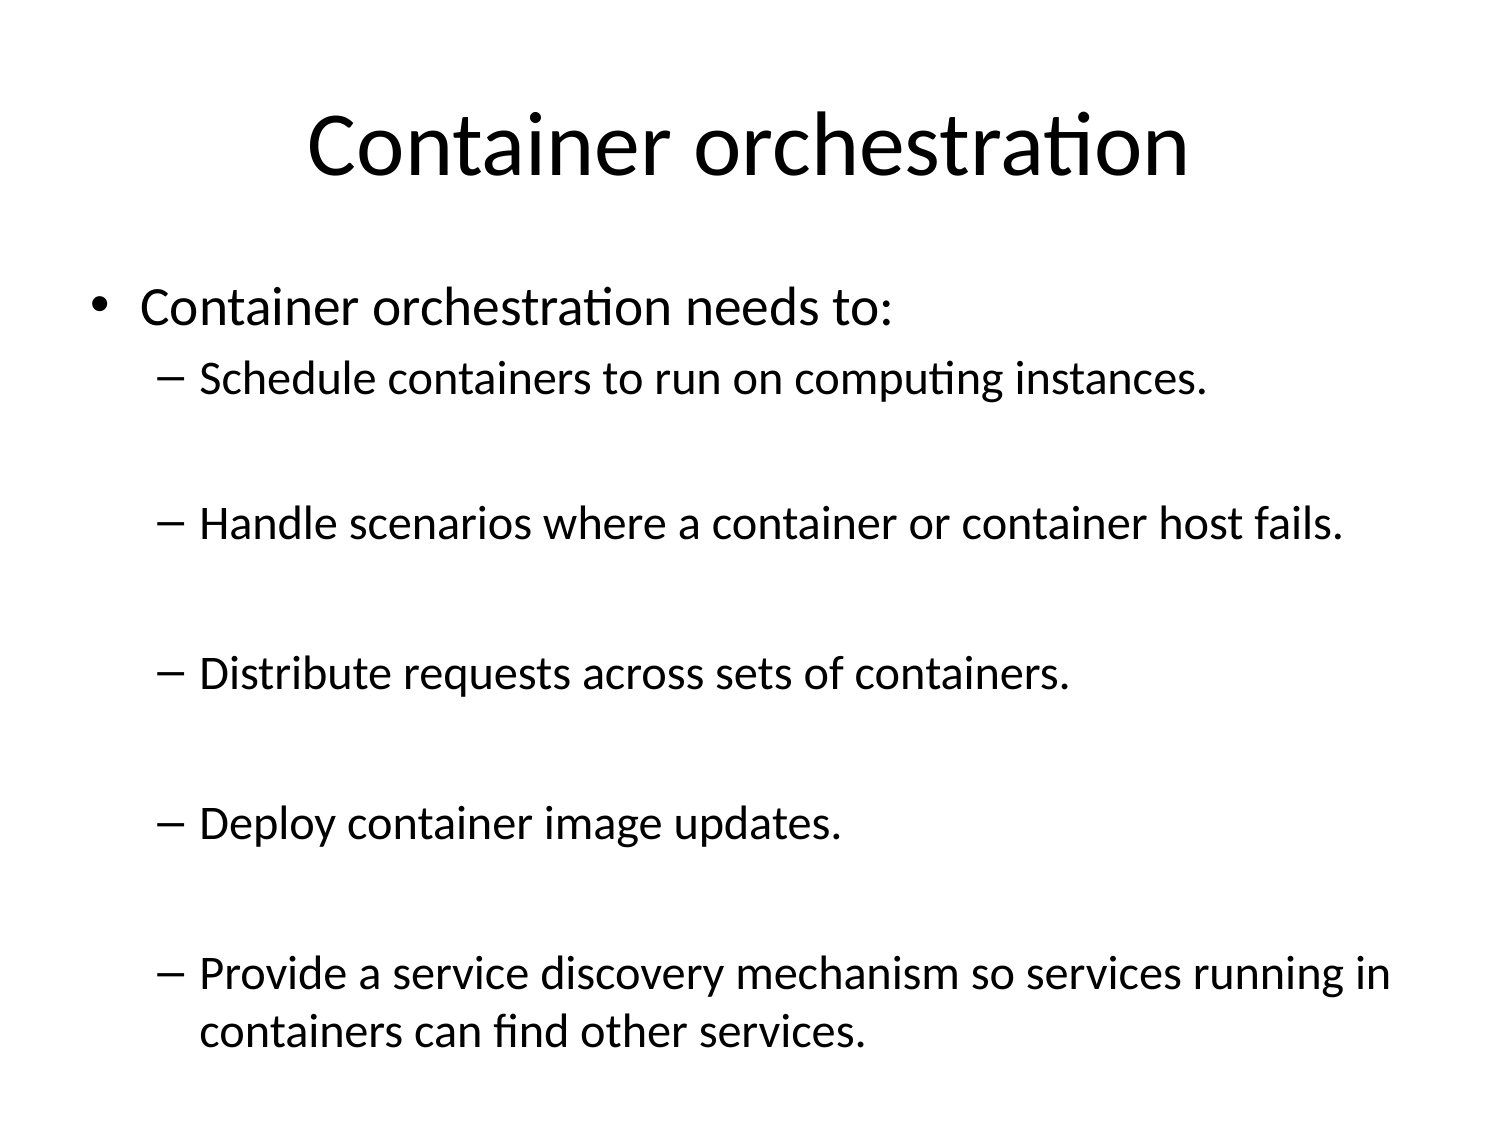

# Container orchestration
Container orchestration needs to:
Schedule containers to run on computing instances.

Handle scenarios where a container or container host fails.

Distribute requests across sets of containers.

Deploy container image updates.

Provide a service discovery mechanism so services running in containers can find other services.